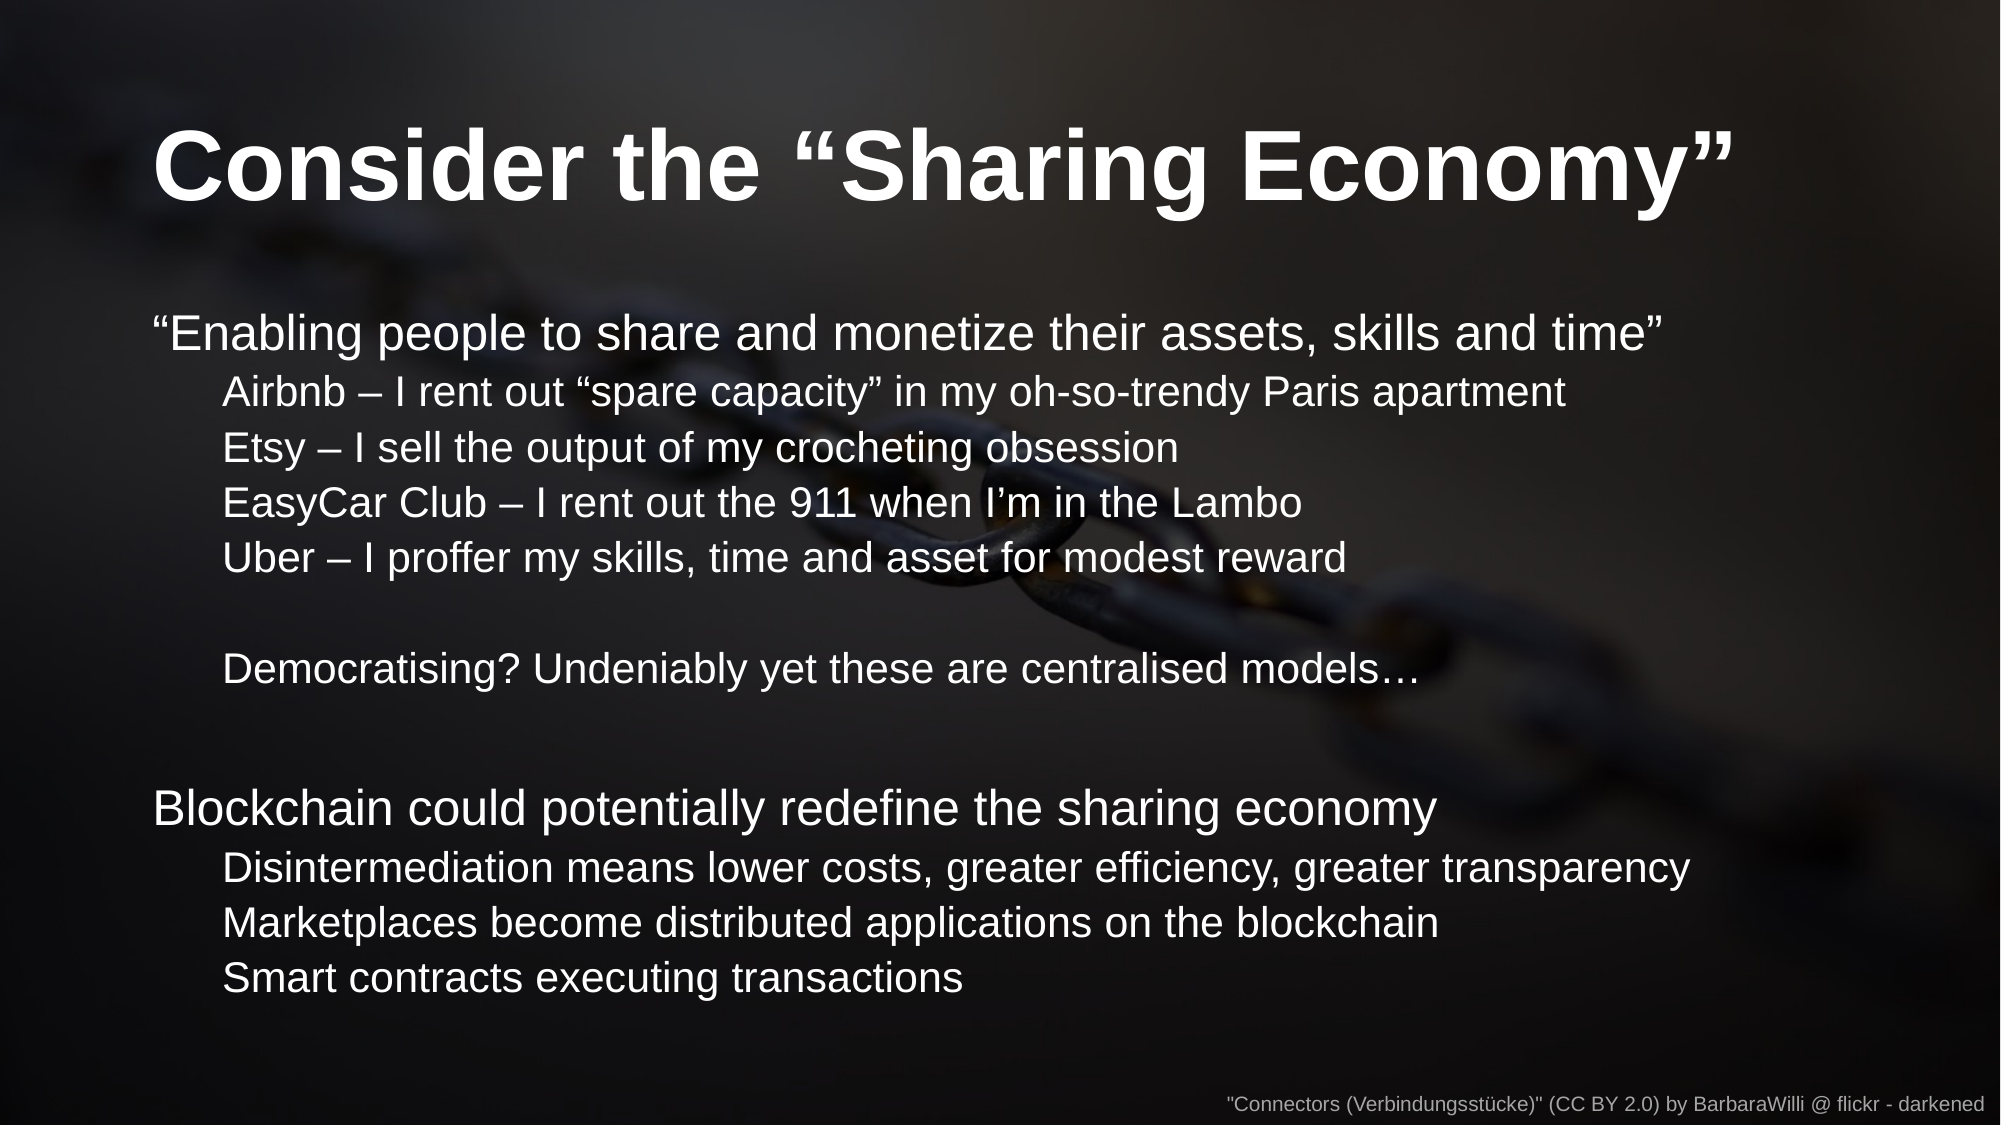

# Consider the “Sharing Economy”
“Enabling people to share and monetize their assets, skills and time”
Airbnb – I rent out “spare capacity” in my oh-so-trendy Paris apartment
Etsy – I sell the output of my crocheting obsession
EasyCar Club – I rent out the 911 when I’m in the Lambo
Uber – I proffer my skills, time and asset for modest reward

Democratising? Undeniably yet these are centralised models…

Blockchain could potentially redefine the sharing economy
Disintermediation means lower costs, greater efficiency, greater transparency
Marketplaces become distributed applications on the blockchain
Smart contracts executing transactions